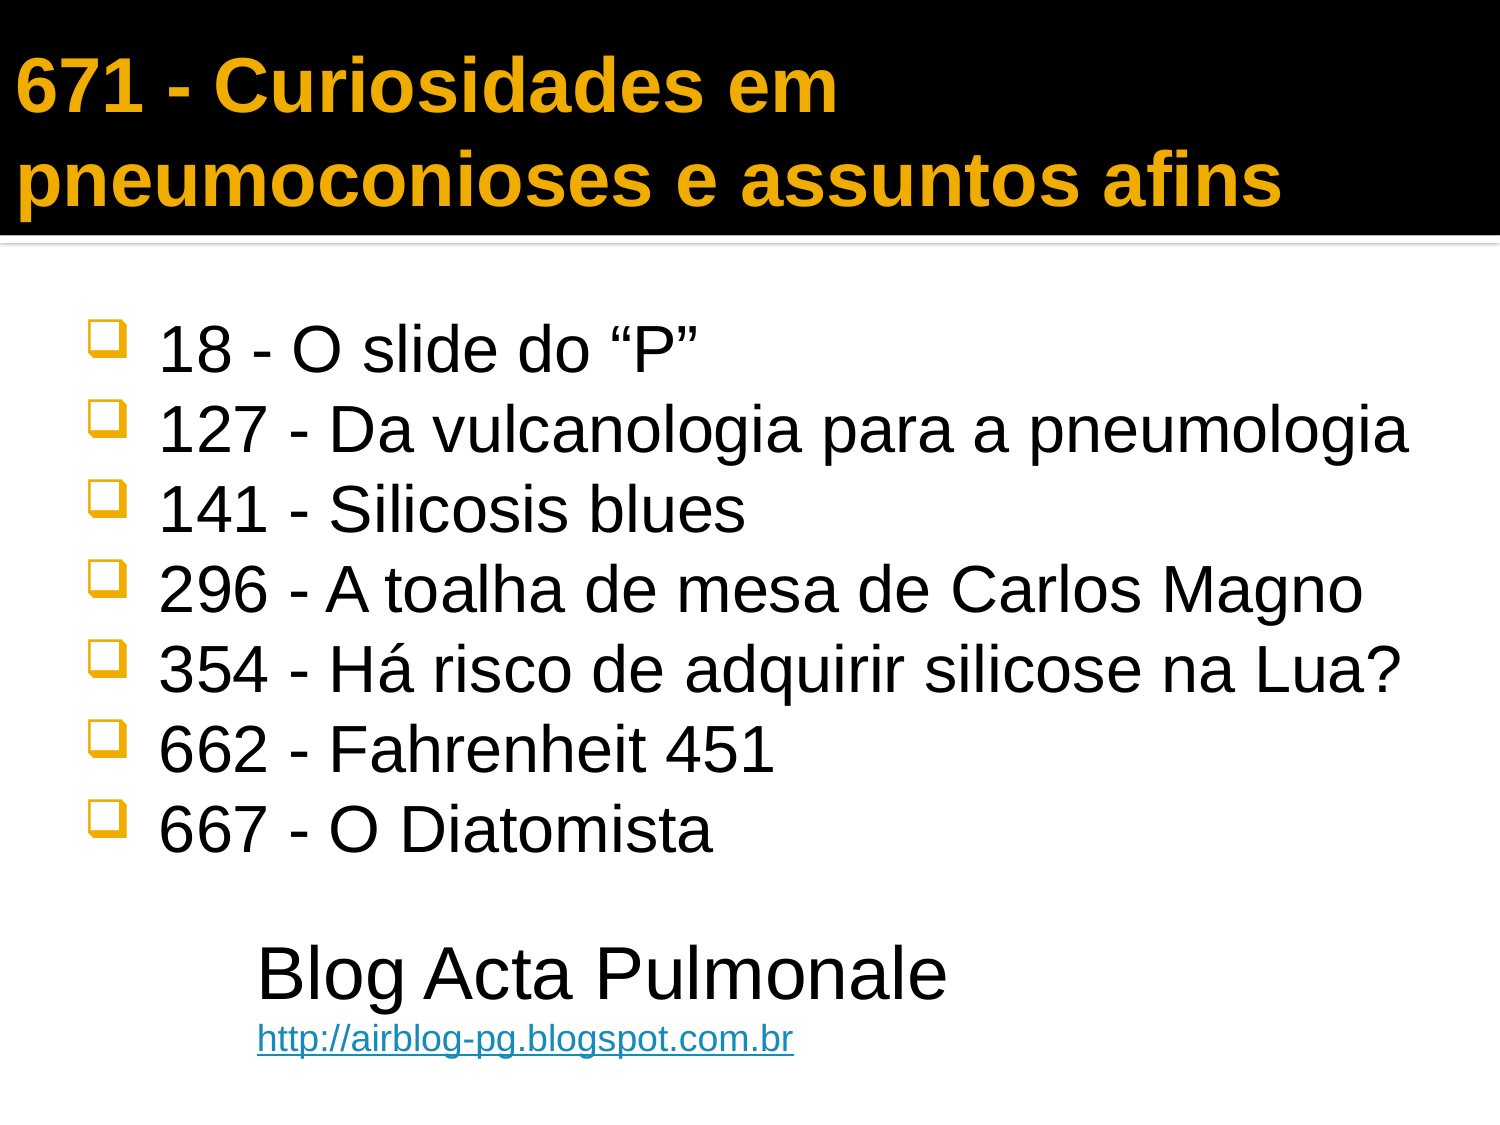

# 671 - Curiosidades em pneumoconioses e assuntos afins
18 - O slide do “P”
127 - Da vulcanologia para a pneumologia
141 - Silicosis blues
296 - A toalha de mesa de Carlos Magno
354 - Há risco de adquirir silicose na Lua?
662 - Fahrenheit 451
667 - O Diatomista

Blog Acta Pulmonale
http://airblog-pg.blogspot.com.br